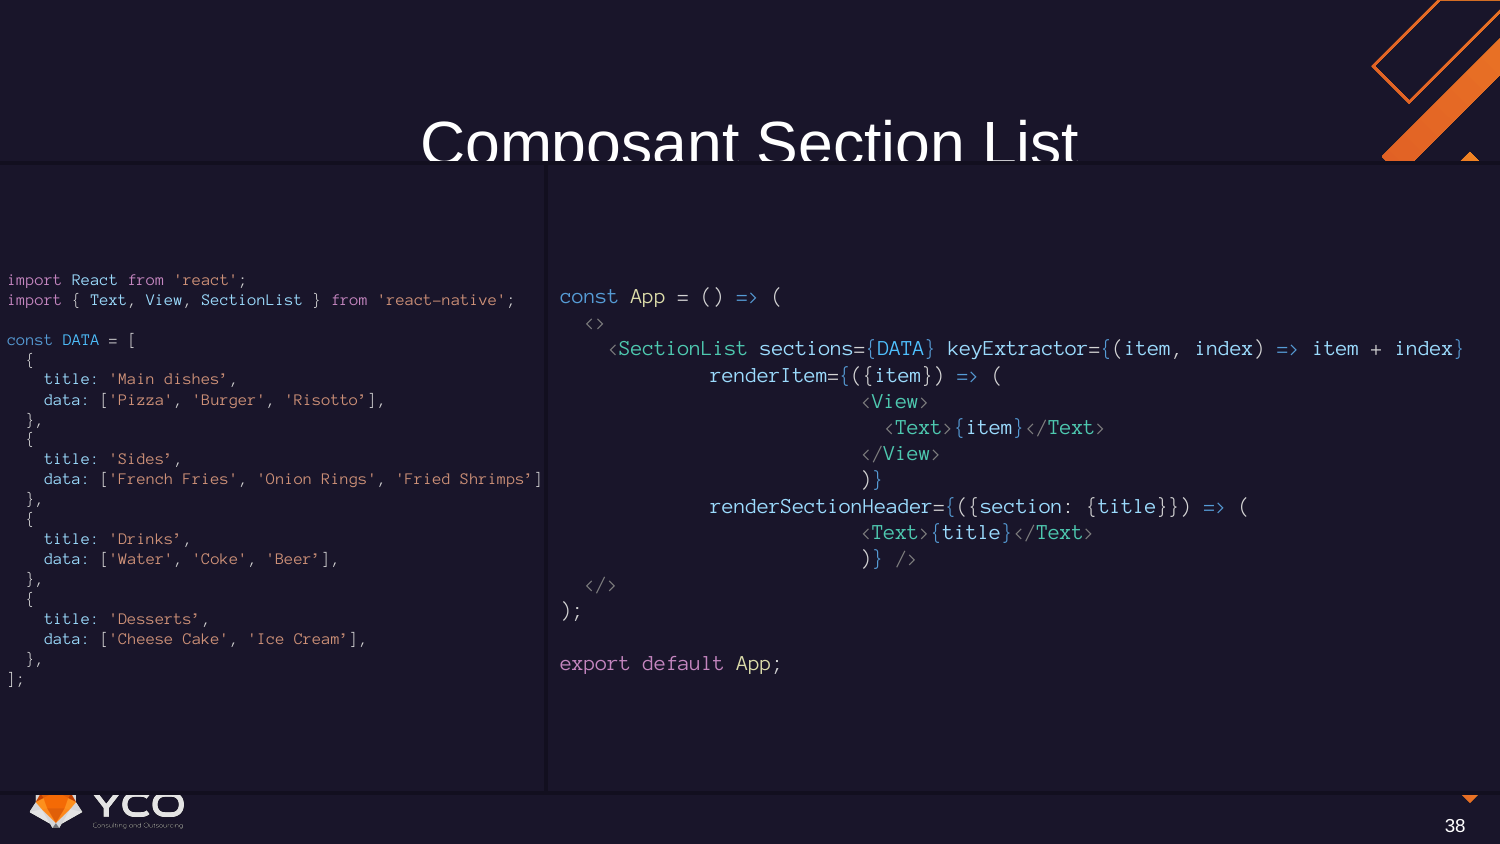

# Composant Section List
import React from 'react';
import { Text, View, SectionList } from 'react-native';
const DATA = [
  {
    title: 'Main dishes’,
    data: ['Pizza', 'Burger', 'Risotto’],
  },
  {
    title: 'Sides’,
    data: ['French Fries', 'Onion Rings', 'Fried Shrimps’],
  },
  {
    title: 'Drinks’,
    data: ['Water', 'Coke', 'Beer’],
  },
  {
    title: 'Desserts’,
    data: ['Cheese Cake', 'Ice Cream’],
  },
];
const App = () => (
  <>
    <SectionList sections={DATA} keyExtractor={(item, index) => item + index}
	renderItem={({item}) => (
		<View>
		  <Text>{item}</Text>
		</View>
		)}
	renderSectionHeader={({section: {title}}) => (
		<Text>{title}</Text>
		)} />
  </>
);
export default App;